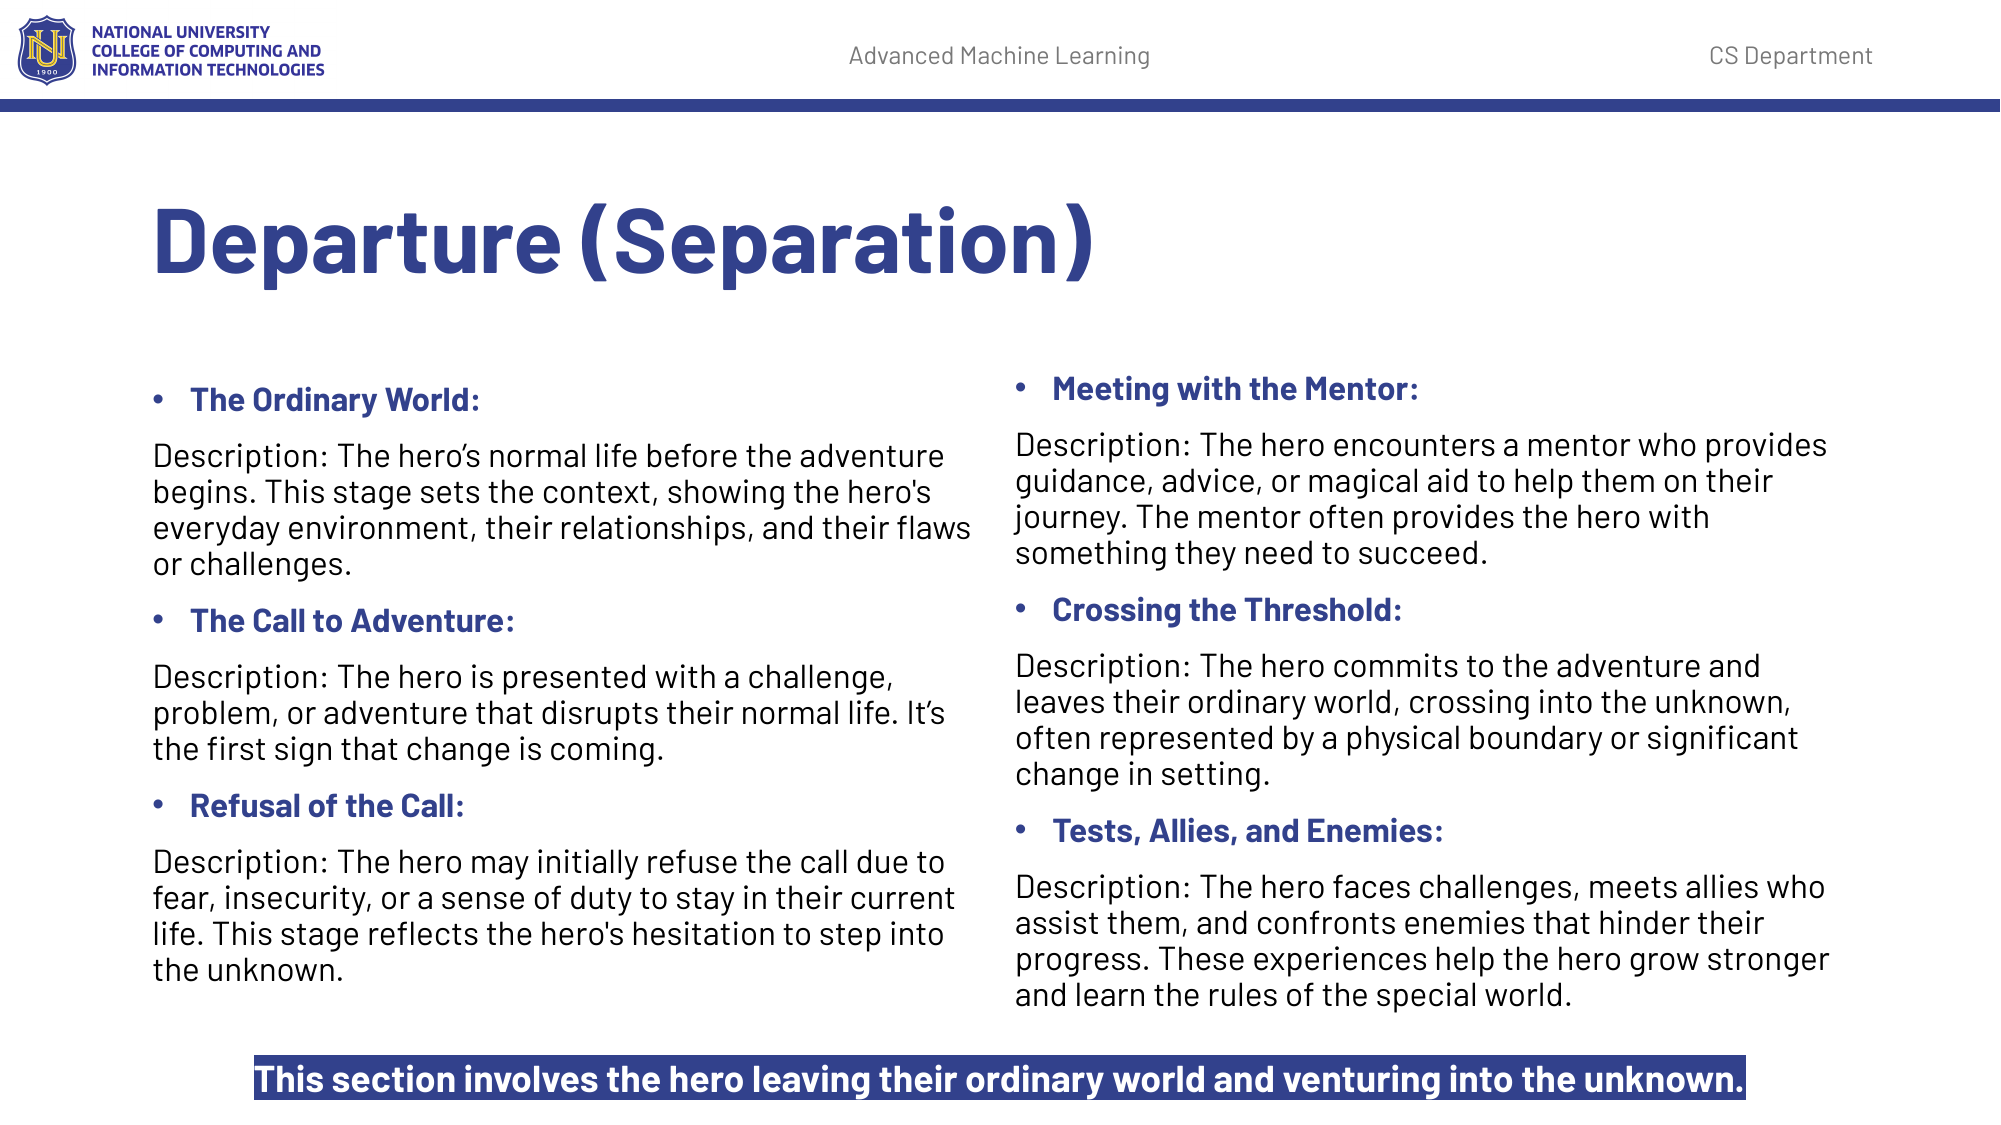

# Departure (Separation)
Meeting with the Mentor:
Description: The hero encounters a mentor who provides guidance, advice, or magical aid to help them on their journey. The mentor often provides the hero with something they need to succeed.
Crossing the Threshold:
Description: The hero commits to the adventure and leaves their ordinary world, crossing into the unknown, often represented by a physical boundary or significant change in setting.
Tests, Allies, and Enemies:
Description: The hero faces challenges, meets allies who assist them, and confronts enemies that hinder their progress. These experiences help the hero grow stronger and learn the rules of the special world.
The Ordinary World:
Description: The hero’s normal life before the adventure begins. This stage sets the context, showing the hero's everyday environment, their relationships, and their flaws or challenges.
The Call to Adventure:
Description: The hero is presented with a challenge, problem, or adventure that disrupts their normal life. It’s the first sign that change is coming.
Refusal of the Call:
Description: The hero may initially refuse the call due to fear, insecurity, or a sense of duty to stay in their current life. This stage reflects the hero's hesitation to step into the unknown.
This section involves the hero leaving their ordinary world and venturing into the unknown.